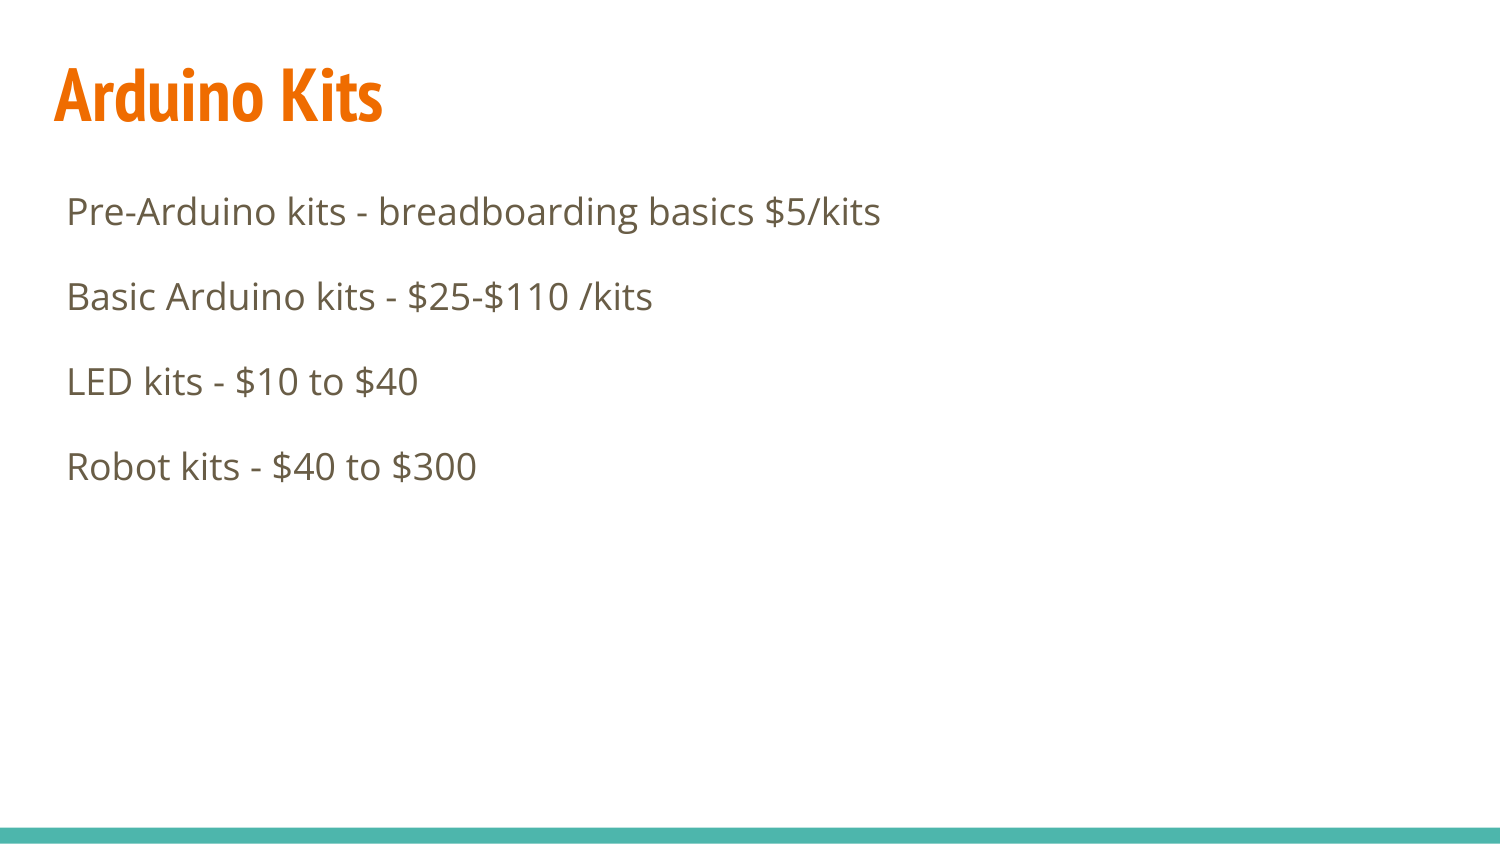

# Arduino Kits
Pre-Arduino kits - breadboarding basics $5/kits
Basic Arduino kits - $25-$110 /kits
LED kits - $10 to $40
Robot kits - $40 to $300